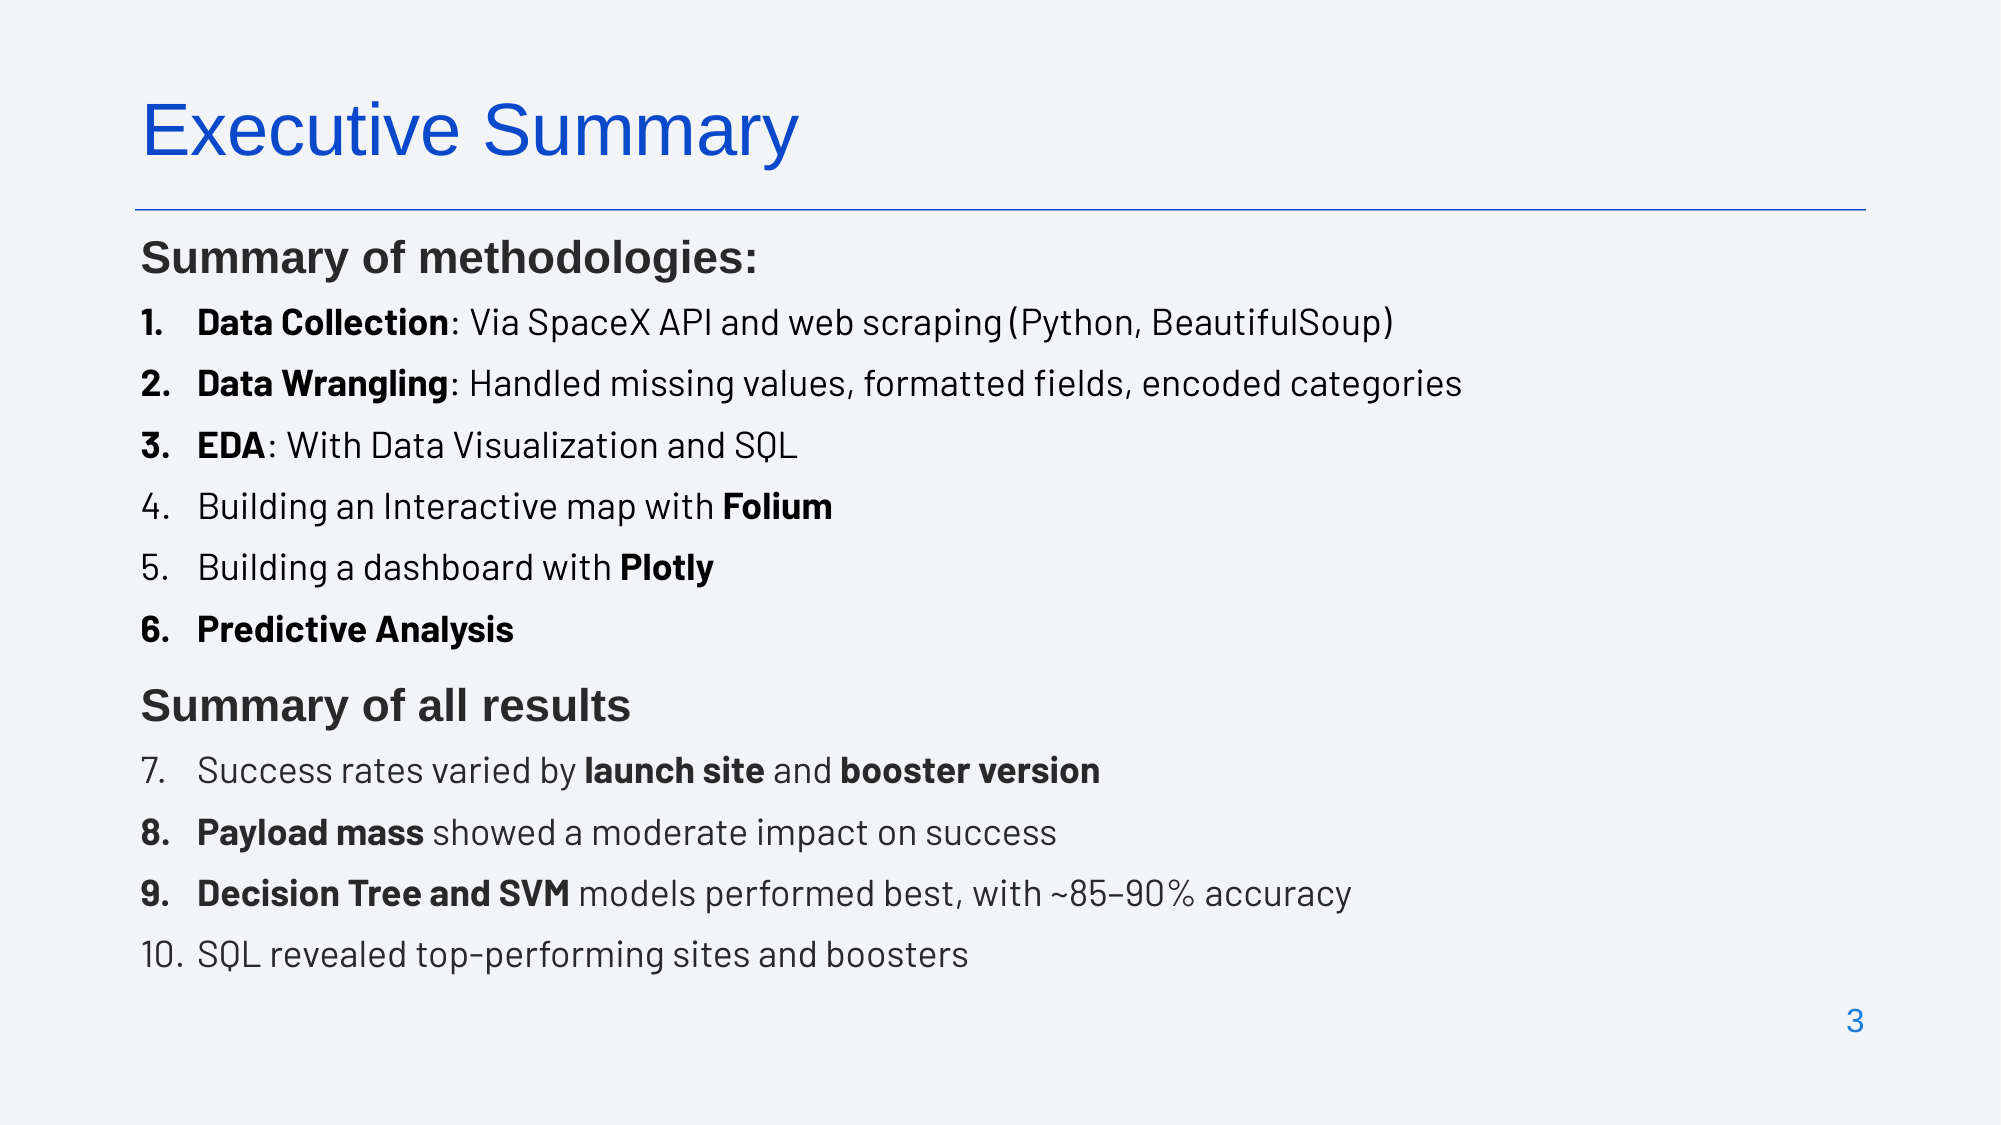

Executive Summary
Summary of methodologies:
Data Collection: Via SpaceX API and web scraping (Python, BeautifulSoup)
Data Wrangling: Handled missing values, formatted fields, encoded categories
EDA: With Data Visualization and SQL
Building an Interactive map with Folium
Building a dashboard with Plotly
Predictive Analysis
Summary of all results
Success rates varied by launch site and booster version
Payload mass showed a moderate impact on success
Decision Tree and SVM models performed best, with ~85–90% accuracy
SQL revealed top-performing sites and boosters

3